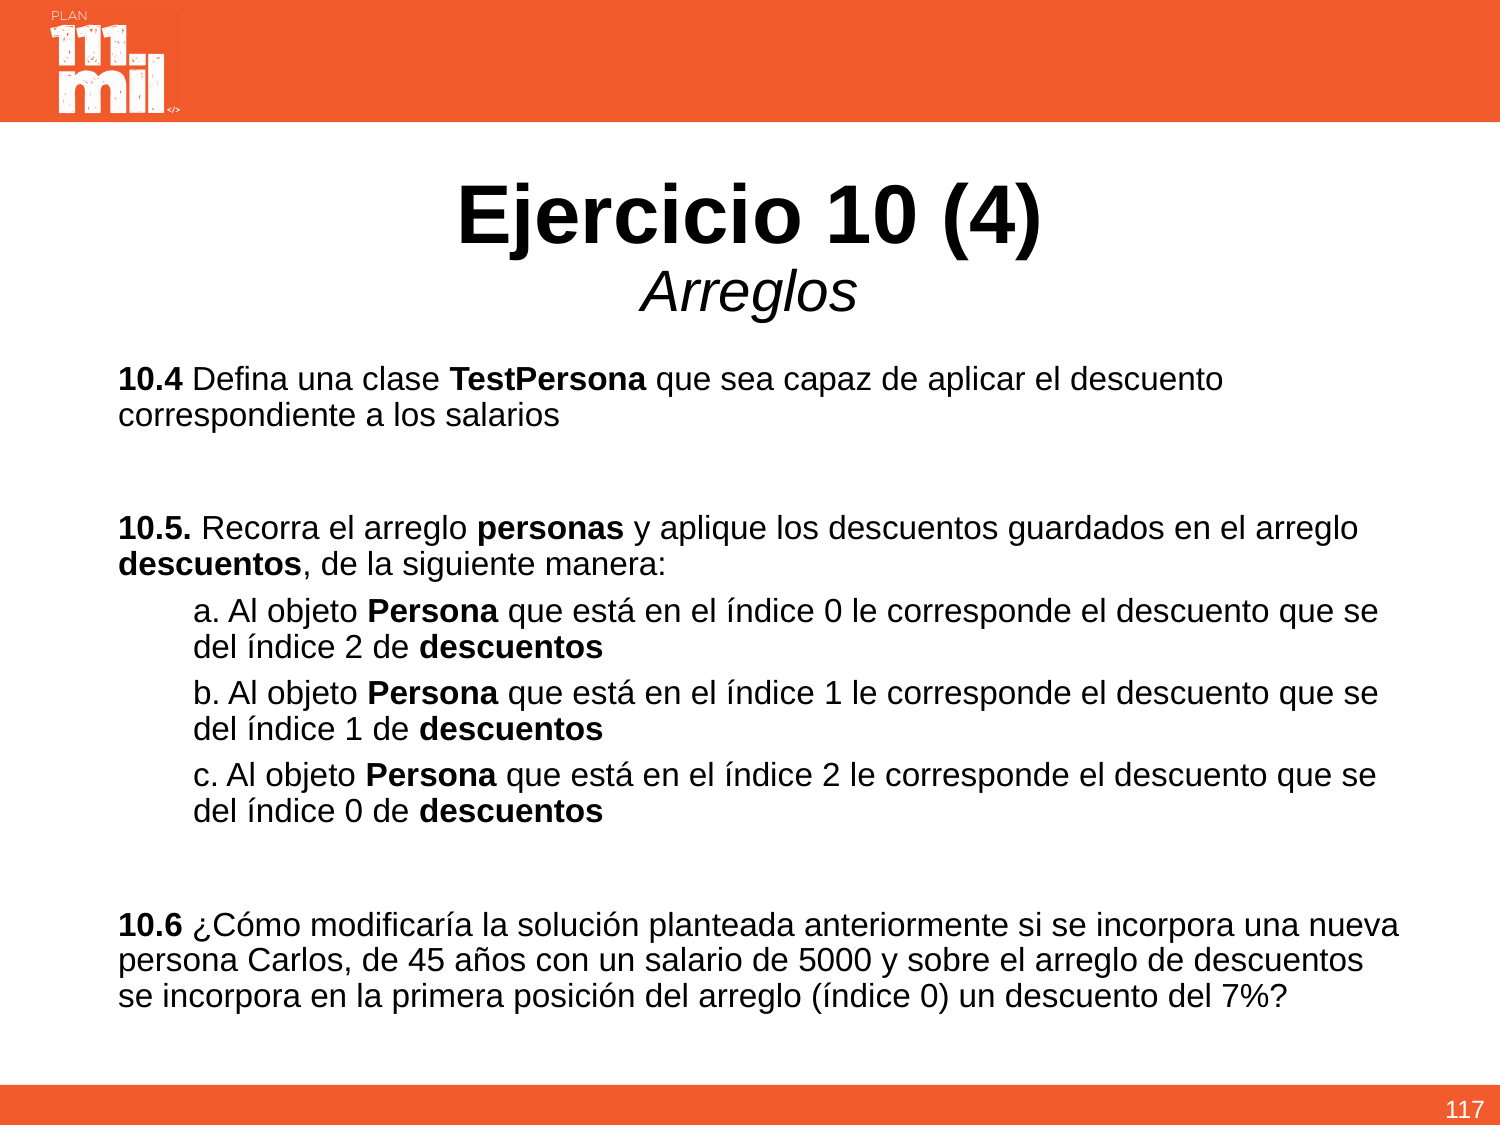

# Ejercicio 10 (4) Arreglos
10.4 Defina una clase TestPersona que sea capaz de aplicar el descuento correspondiente a los salarios

10.5. Recorra el arreglo personas y aplique los descuentos guardados en el arreglo descuentos, de la siguiente manera:
a. Al objeto Persona que está en el índice 0 le corresponde el descuento que se del índice 2 de descuentos
b. Al objeto Persona que está en el índice 1 le corresponde el descuento que se del índice 1 de descuentos
c. Al objeto Persona que está en el índice 2 le corresponde el descuento que se del índice 0 de descuentos

10.6 ¿Cómo modificaría la solución planteada anteriormente si se incorpora una nueva persona Carlos, de 45 años con un salario de 5000 y sobre el arreglo de descuentos se incorpora en la primera posición del arreglo (índice 0) un descuento del 7%?

117